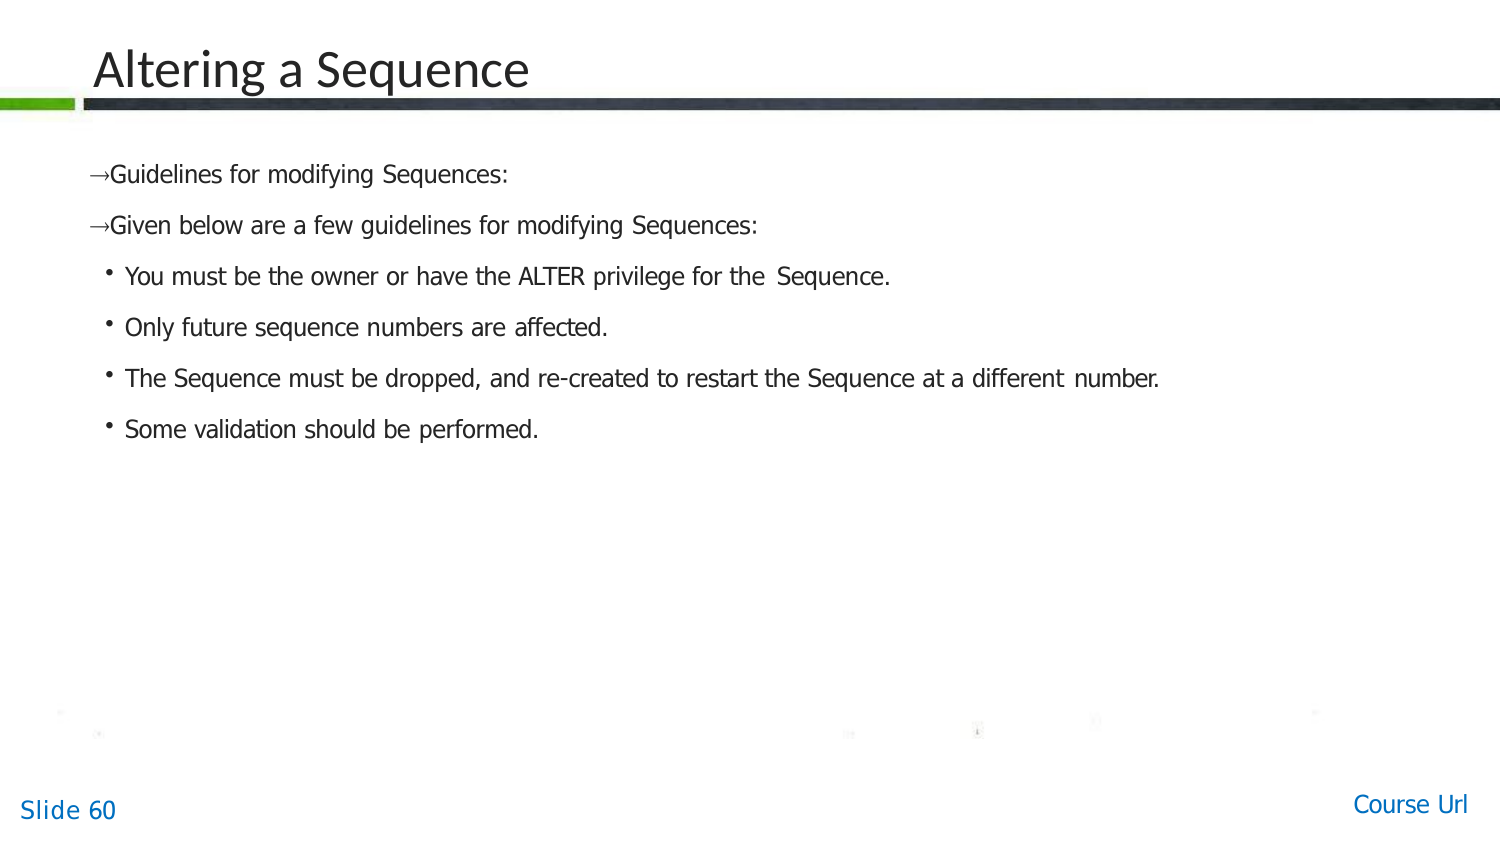

# Altering a Sequence
→Guidelines for modifying Sequences:
→Given below are a few guidelines for modifying Sequences:
You must be the owner or have the ALTER privilege for the Sequence.
Only future sequence numbers are affected.
The Sequence must be dropped, and re-created to restart the Sequence at a different number.
Some validation should be performed.
Course Url
Slide 60